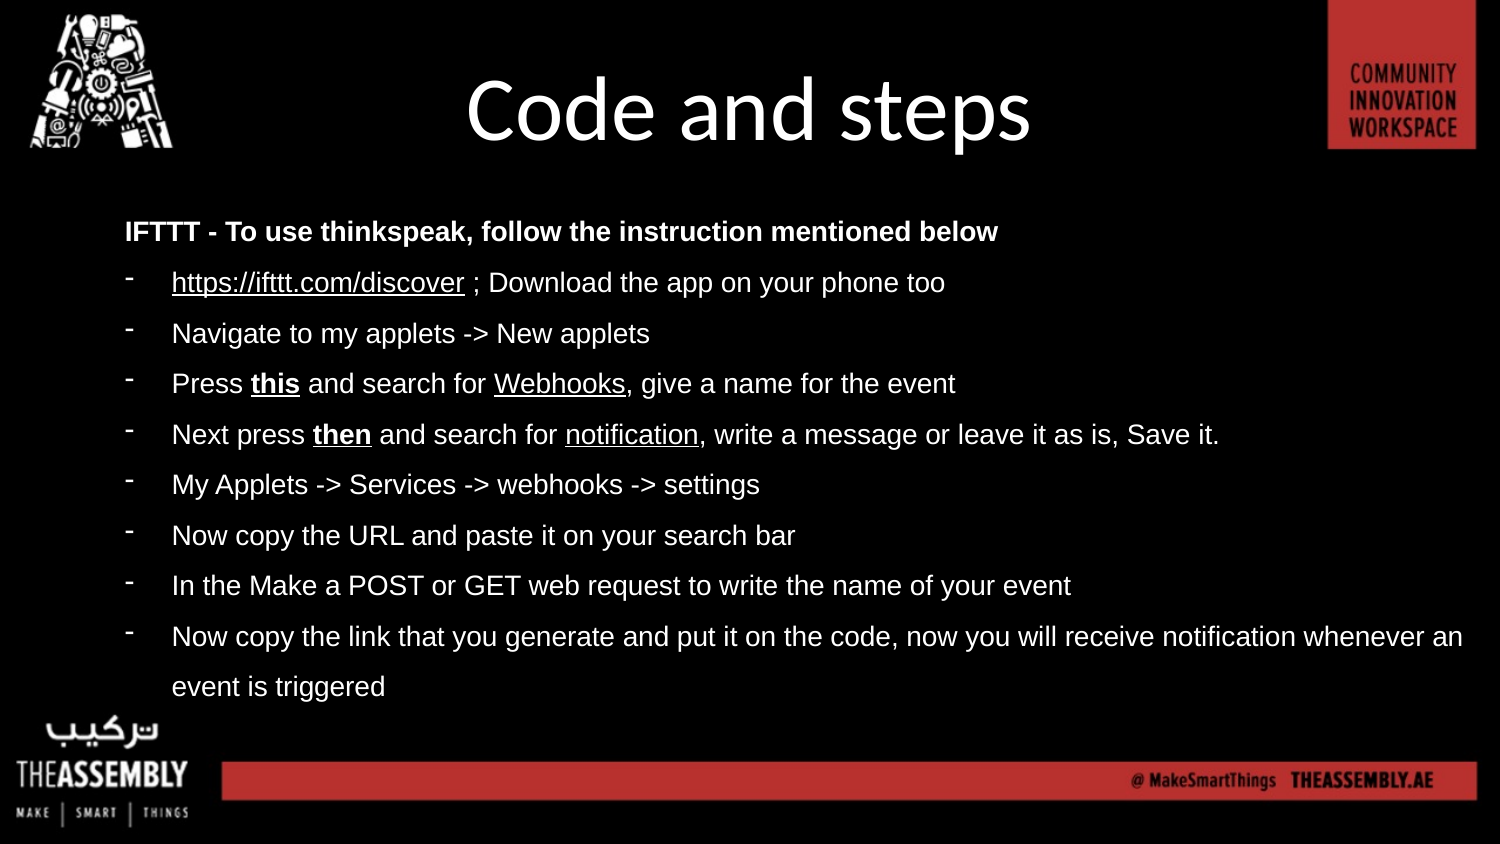

Code and steps
IFTTT - To use thinkspeak, follow the instruction mentioned below
https://ifttt.com/discover ; Download the app on your phone too
Navigate to my applets -> New applets
Press this and search for Webhooks, give a name for the event
Next press then and search for notification, write a message or leave it as is, Save it.
My Applets -> Services -> webhooks -> settings
Now copy the URL and paste it on your search bar
In the Make a POST or GET web request to write the name of your event
Now copy the link that you generate and put it on the code, now you will receive notification whenever an event is triggered